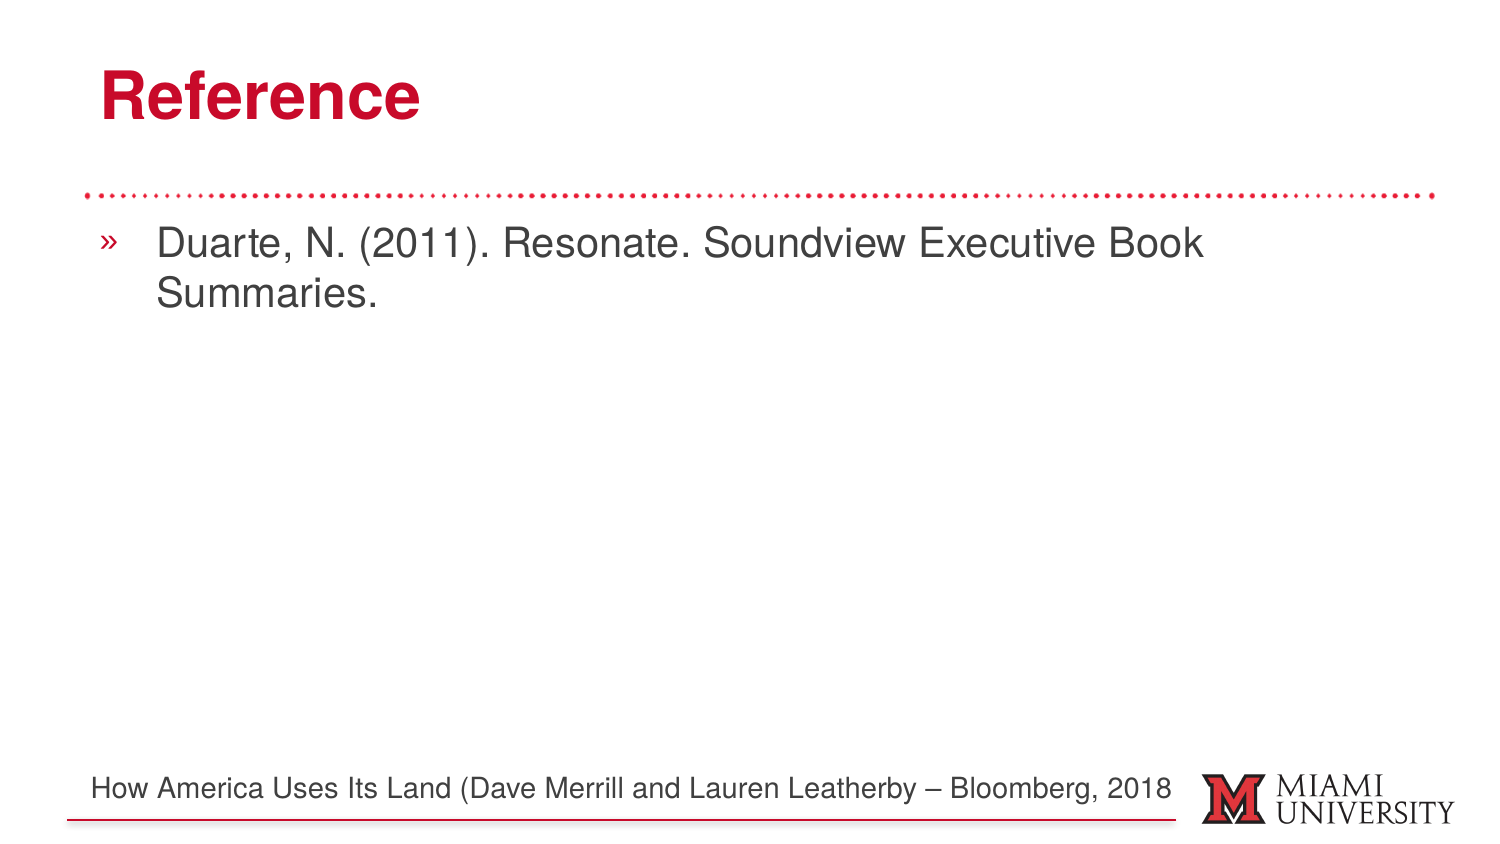

Reference

Duarte, N. (2011). Resonate. Soundview Executive Book Summaries.

How America Uses Its Land (Dave Merrill and Lauren Leatherby – Bloomberg, 2018